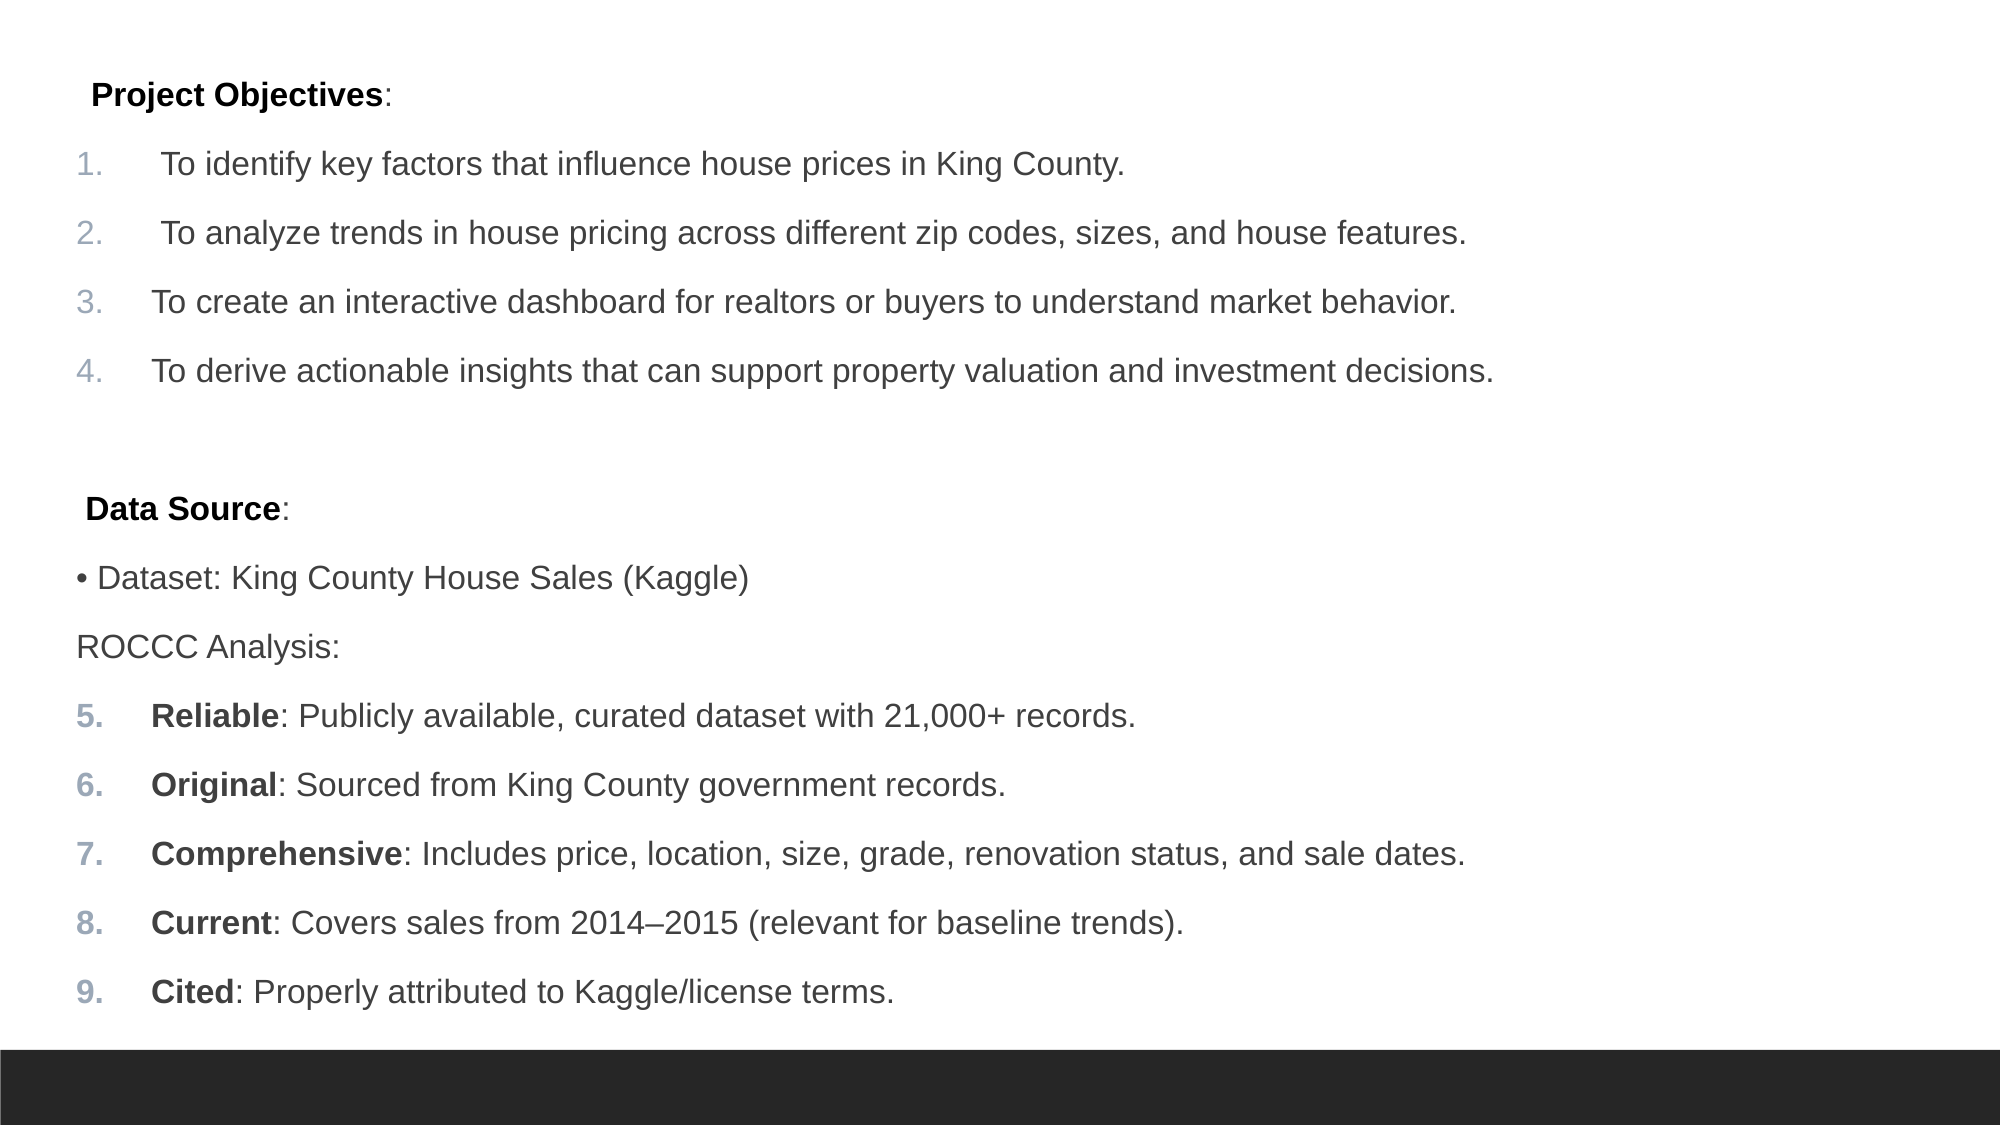

Project Objectives:
 To identify key factors that influence house prices in King County.
 To analyze trends in house pricing across different zip codes, sizes, and house features.
To create an interactive dashboard for realtors or buyers to understand market behavior.
To derive actionable insights that can support property valuation and investment decisions.

 Data Source:
• Dataset: King County House Sales (Kaggle)
ROCCC Analysis:
Reliable: Publicly available, curated dataset with 21,000+ records.
Original: Sourced from King County government records.
Comprehensive: Includes price, location, size, grade, renovation status, and sale dates.
Current: Covers sales from 2014–2015 (relevant for baseline trends).
Cited: Properly attributed to Kaggle/license terms.